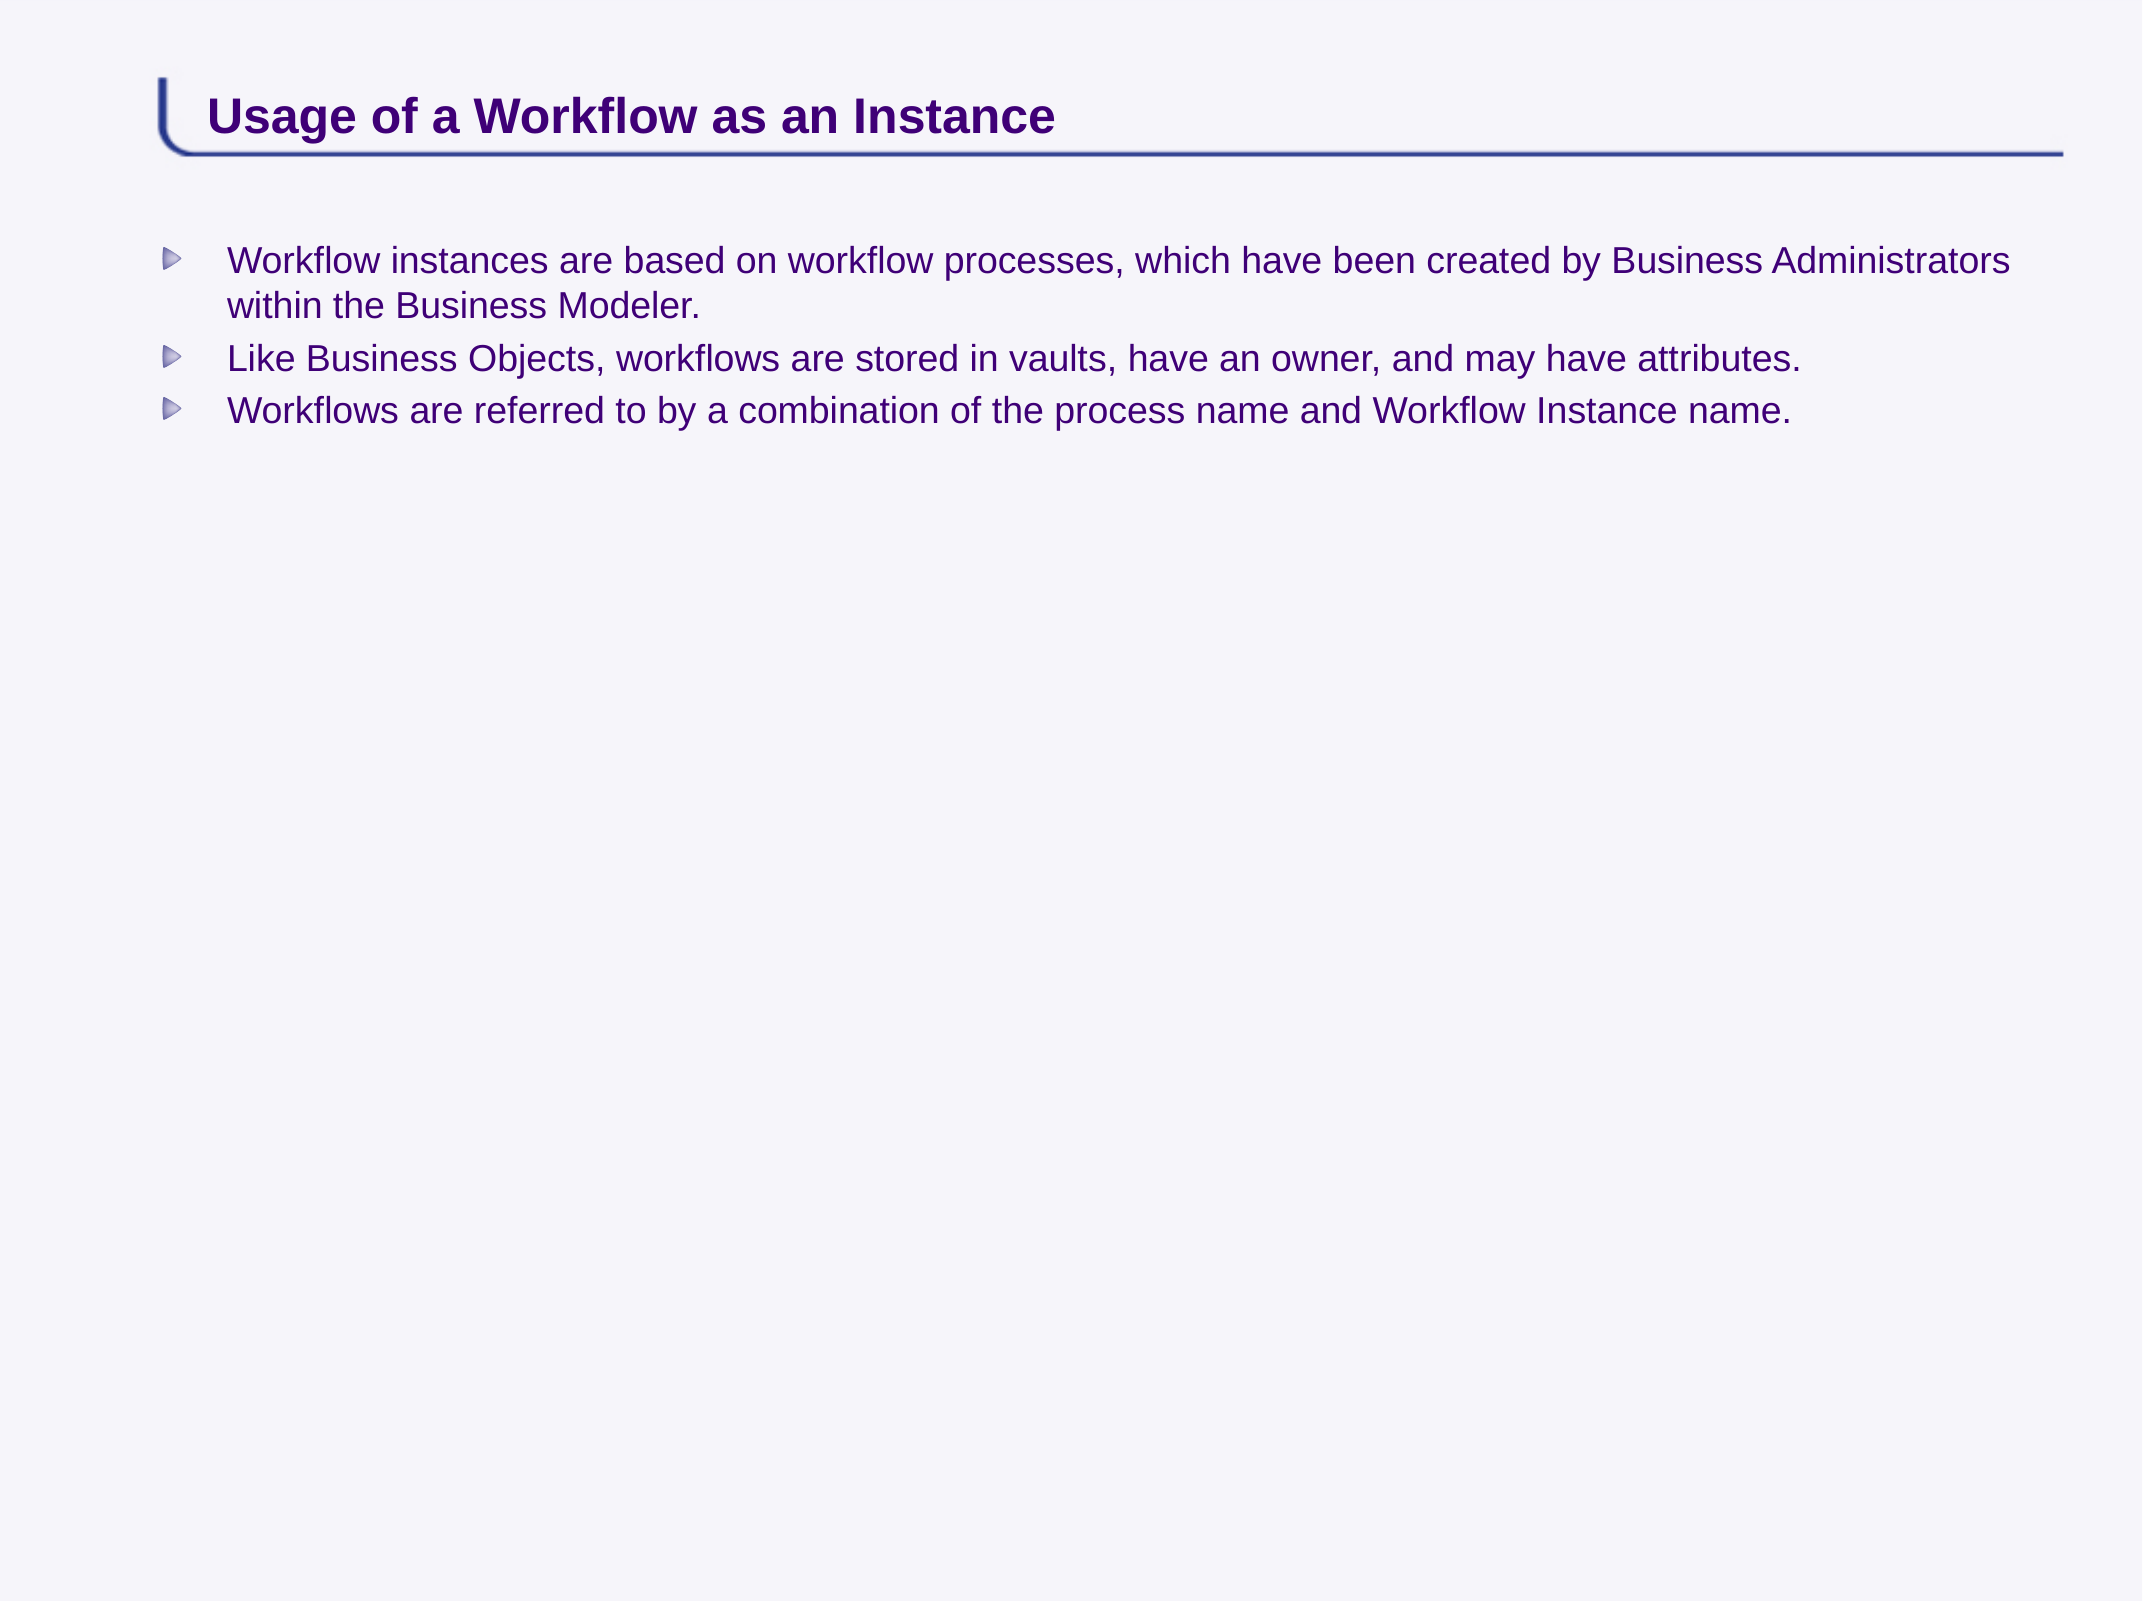

# Usage of a Workflow as an Instance
Workflow instances are based on workflow processes, which have been created by Business Administrators within the Business Modeler.
Like Business Objects, workflows are stored in vaults, have an owner, and may have attributes.
Workflows are referred to by a combination of the process name and Workflow Instance name.